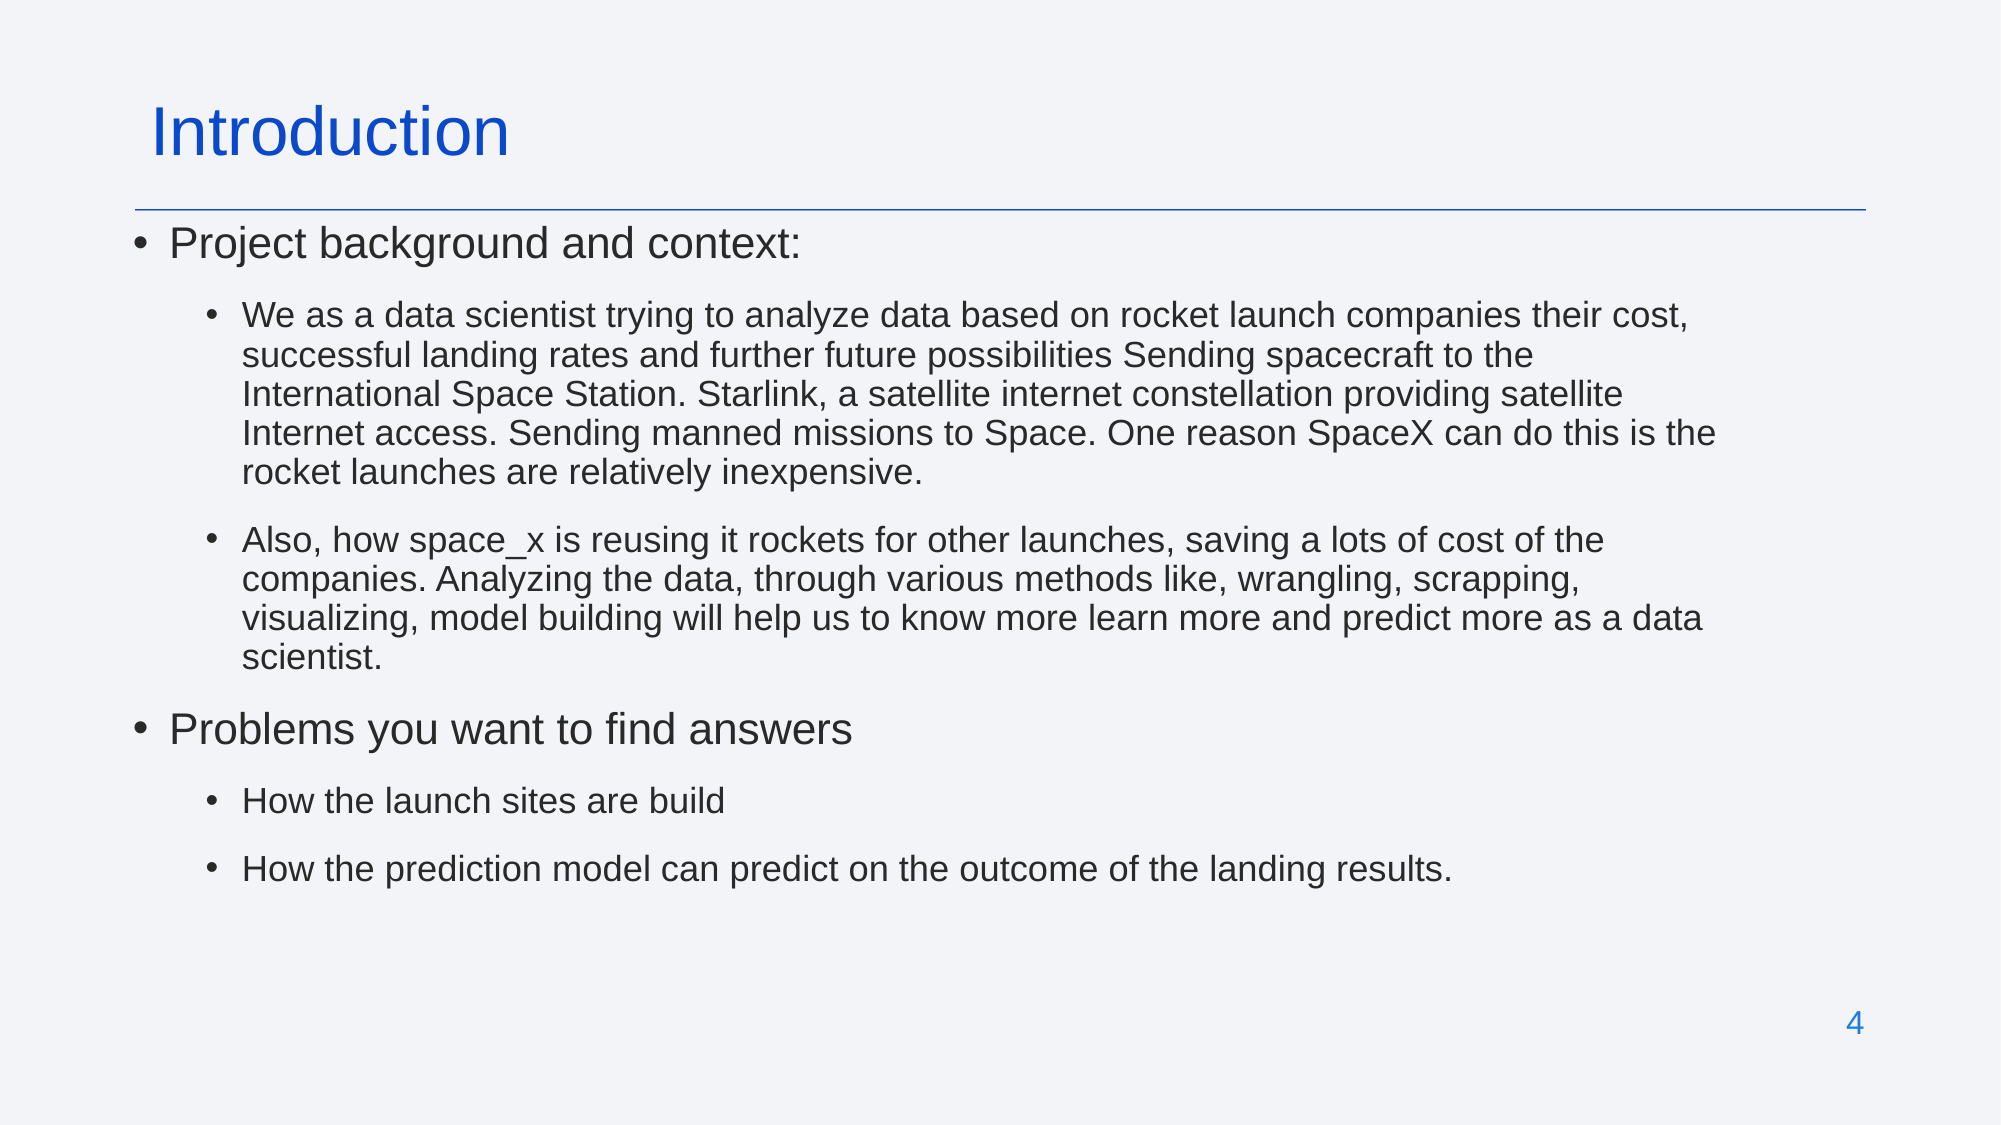

Introduction
Project background and context:
We as a data scientist trying to analyze data based on rocket launch companies their cost, successful landing rates and further future possibilities Sending spacecraft to the International Space Station. Starlink, a satellite internet constellation providing satellite Internet access. Sending manned missions to Space. One reason SpaceX can do this is the rocket launches are relatively inexpensive.
Also, how space_x is reusing it rockets for other launches, saving a lots of cost of the companies. Analyzing the data, through various methods like, wrangling, scrapping, visualizing, model building will help us to know more learn more and predict more as a data scientist.
Problems you want to find answers
How the launch sites are build
How the prediction model can predict on the outcome of the landing results.
4